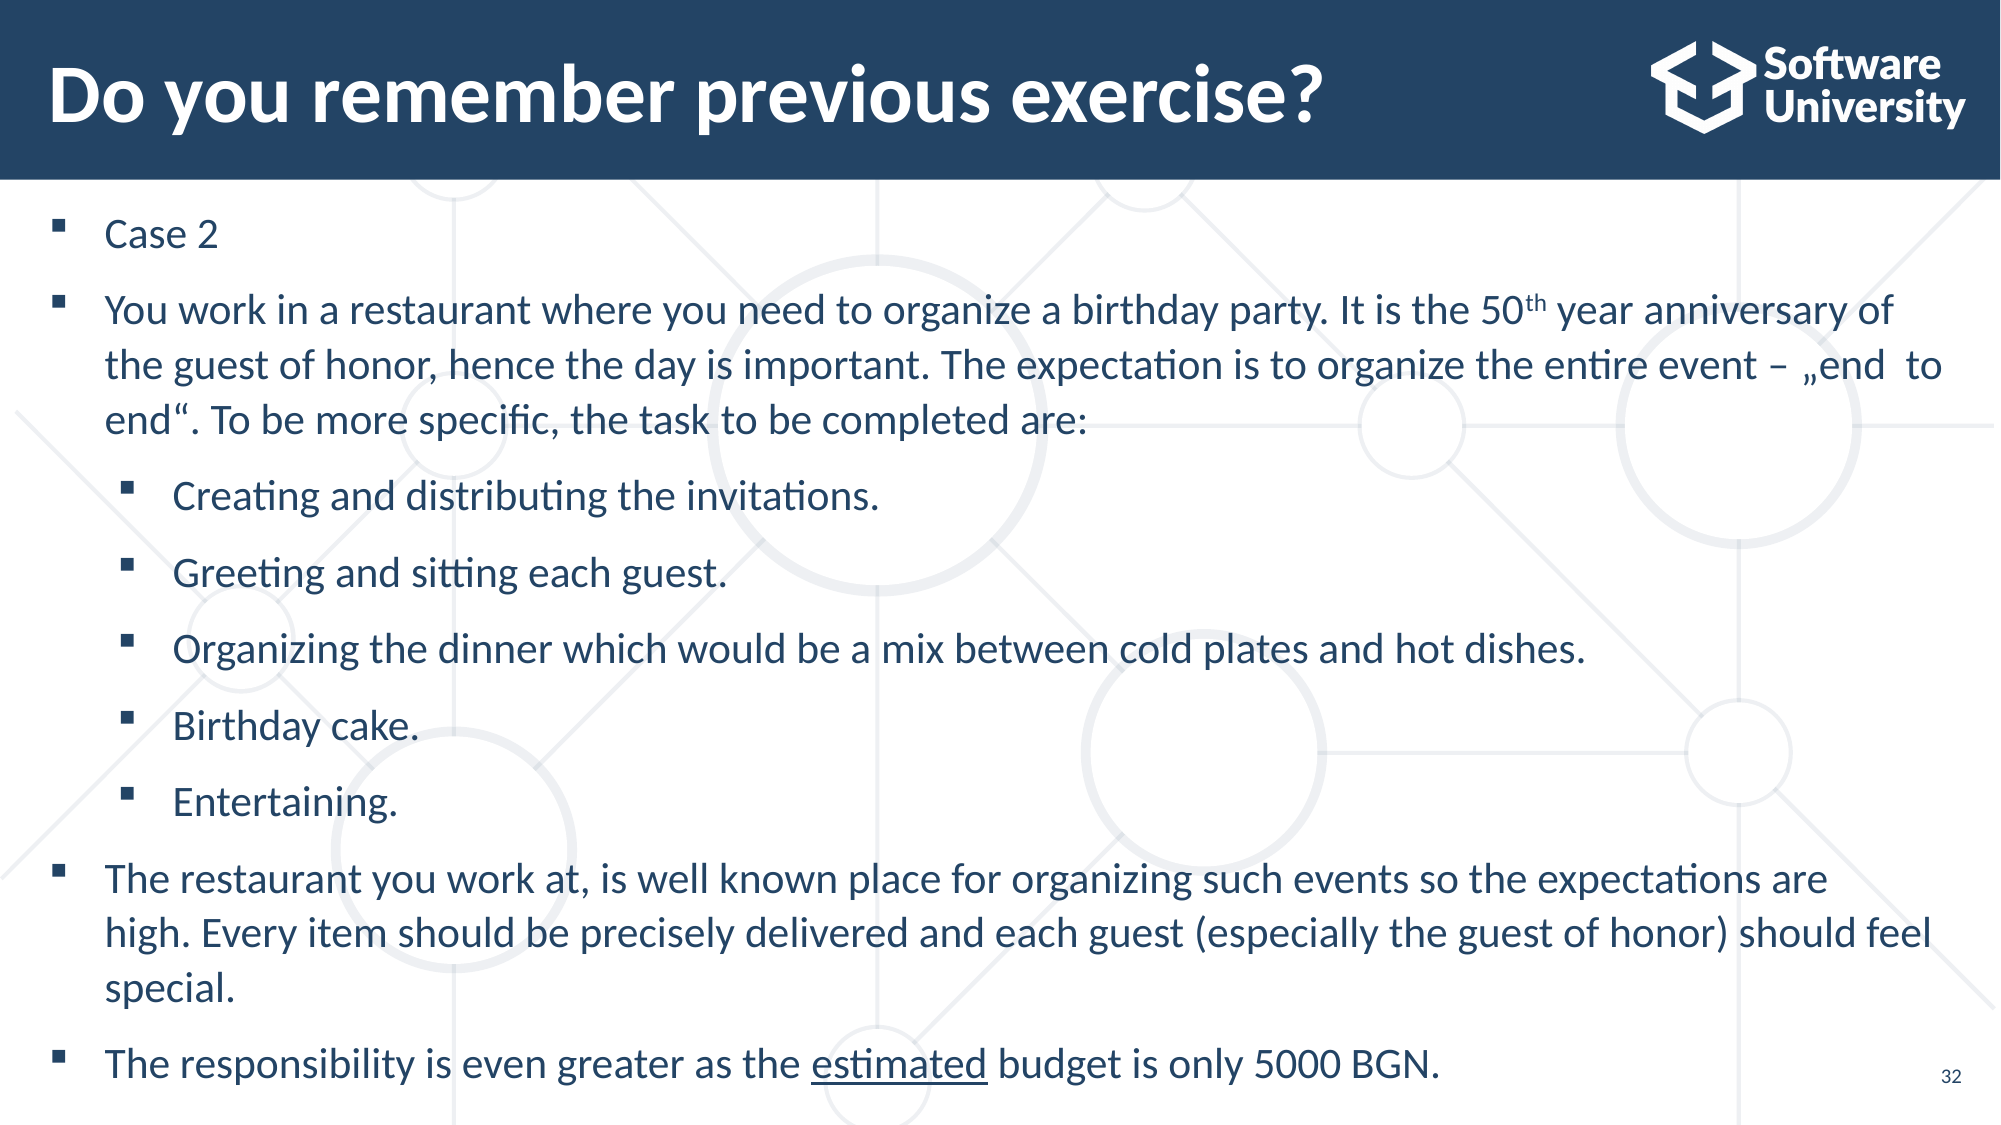

# Do you remember previous exercise?
Case 2
You work in a restaurant where you need to organize a birthday party. It is the 50th year anniversary of the guest of honor, hence the day is important. The expectation is to organize the entire event – „end  to end“. To be more specific, the task to be completed are:
Creating and distributing the invitations.
Greeting and sitting each guest.
Organizing the dinner which would be a mix between cold plates and hot dishes.
Birthday cake.
Entertaining.
The restaurant you work at, is well known place for organizing such events so the expectations are        high. Every item should be precisely delivered and each guest (especially the guest of honor) should feel special.
The responsibility is even greater as the estimated budget is only 5000 BGN.

32